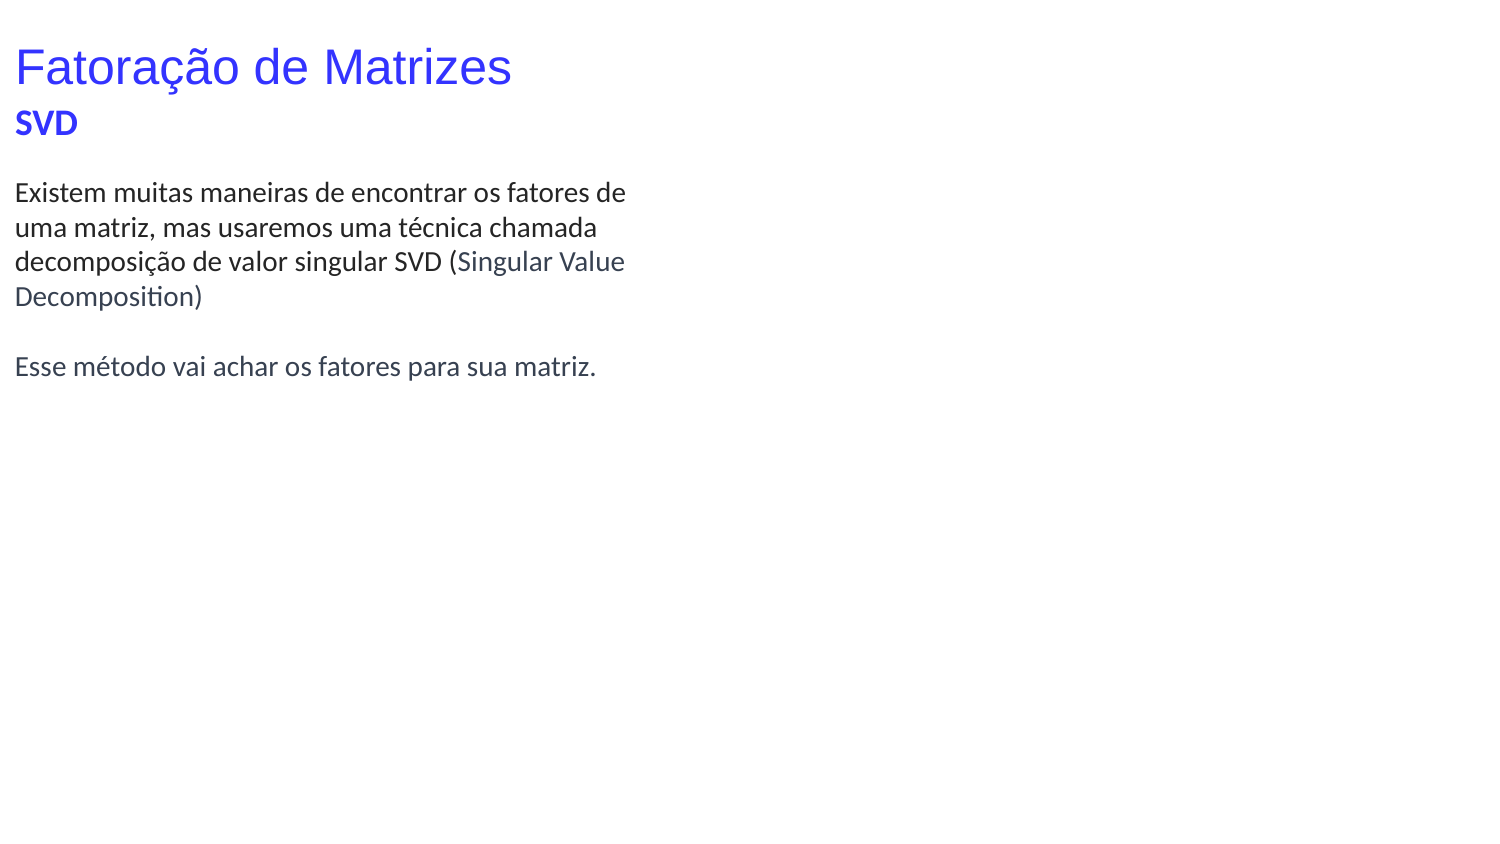

# Fatoração de Matrizes
SVD
Existem muitas maneiras de encontrar os fatores de uma matriz, mas usaremos uma técnica chamada decomposição de valor singular SVD (Singular Value Decomposition)

Esse método vai achar os fatores para sua matriz.